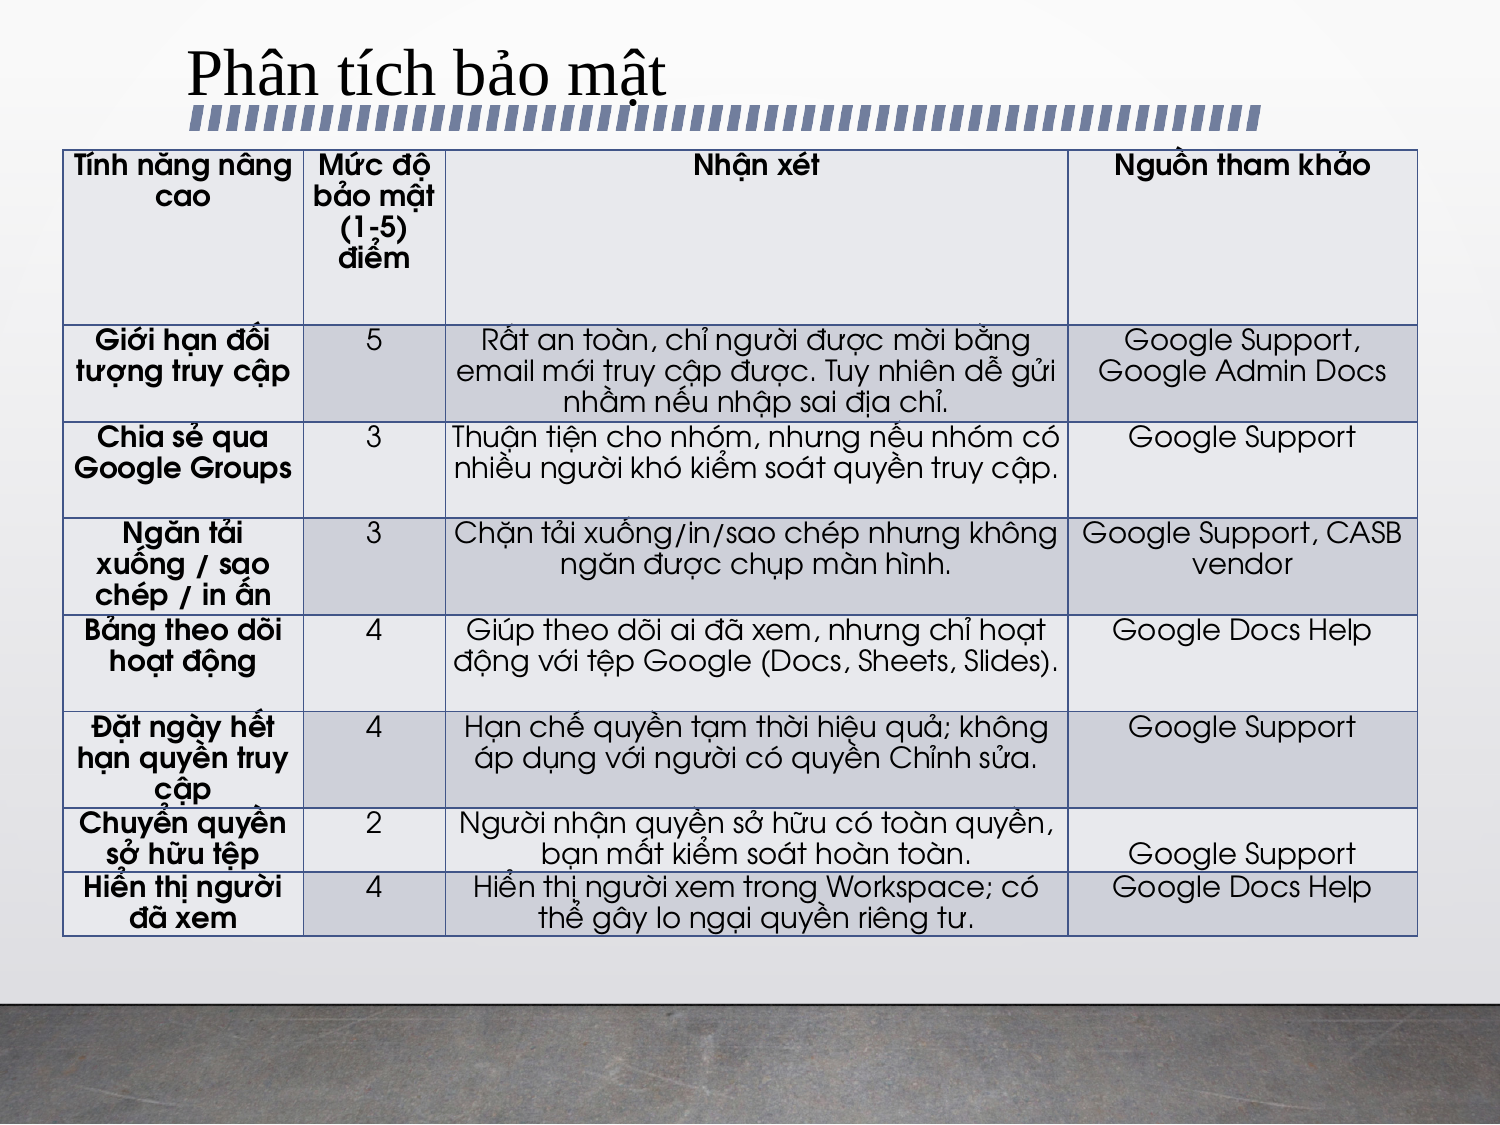

# Phân tích bảo mật
| Tính năng nâng cao | Mức độ bảo mật (1-5) điểm | Nhận xét | Nguồn tham khảo |
| --- | --- | --- | --- |
| Giới hạn đối tượng truy cập | 5 | Rất an toàn, chỉ người được mời bằng email mới truy cập được. Tuy nhiên dễ gửi nhầm nếu nhập sai địa chỉ. | Google Support, Google Admin Docs |
| Chia sẻ qua Google Groups | 3 | Thuận tiện cho nhóm, nhưng nếu nhóm có nhiều người khó kiểm soát quyền truy cập. | Google Support |
| Ngăn tải xuống / sao chép / in ấn | 3 | Chặn tải xuống/in/sao chép nhưng không ngăn được chụp màn hình. | Google Support, CASB vendor |
| Bảng theo dõi hoạt động | 4 | Giúp theo dõi ai đã xem, nhưng chỉ hoạt động với tệp Google (Docs, Sheets, Slides). | Google Docs Help |
| Đặt ngày hết hạn quyền truy cập | 4 | Hạn chế quyền tạm thời hiệu quả; không áp dụng với người có quyền Chỉnh sửa. | Google Support |
| Chuyển quyền sở hữu tệp | 2 | Người nhận quyền sở hữu có toàn quyền, bạn mất kiểm soát hoàn toàn. | Google Support |
| Hiển thị người đã xem | 4 | Hiển thị người xem trong Workspace; có thể gây lo ngại quyền riêng tư. | Google Docs Help |